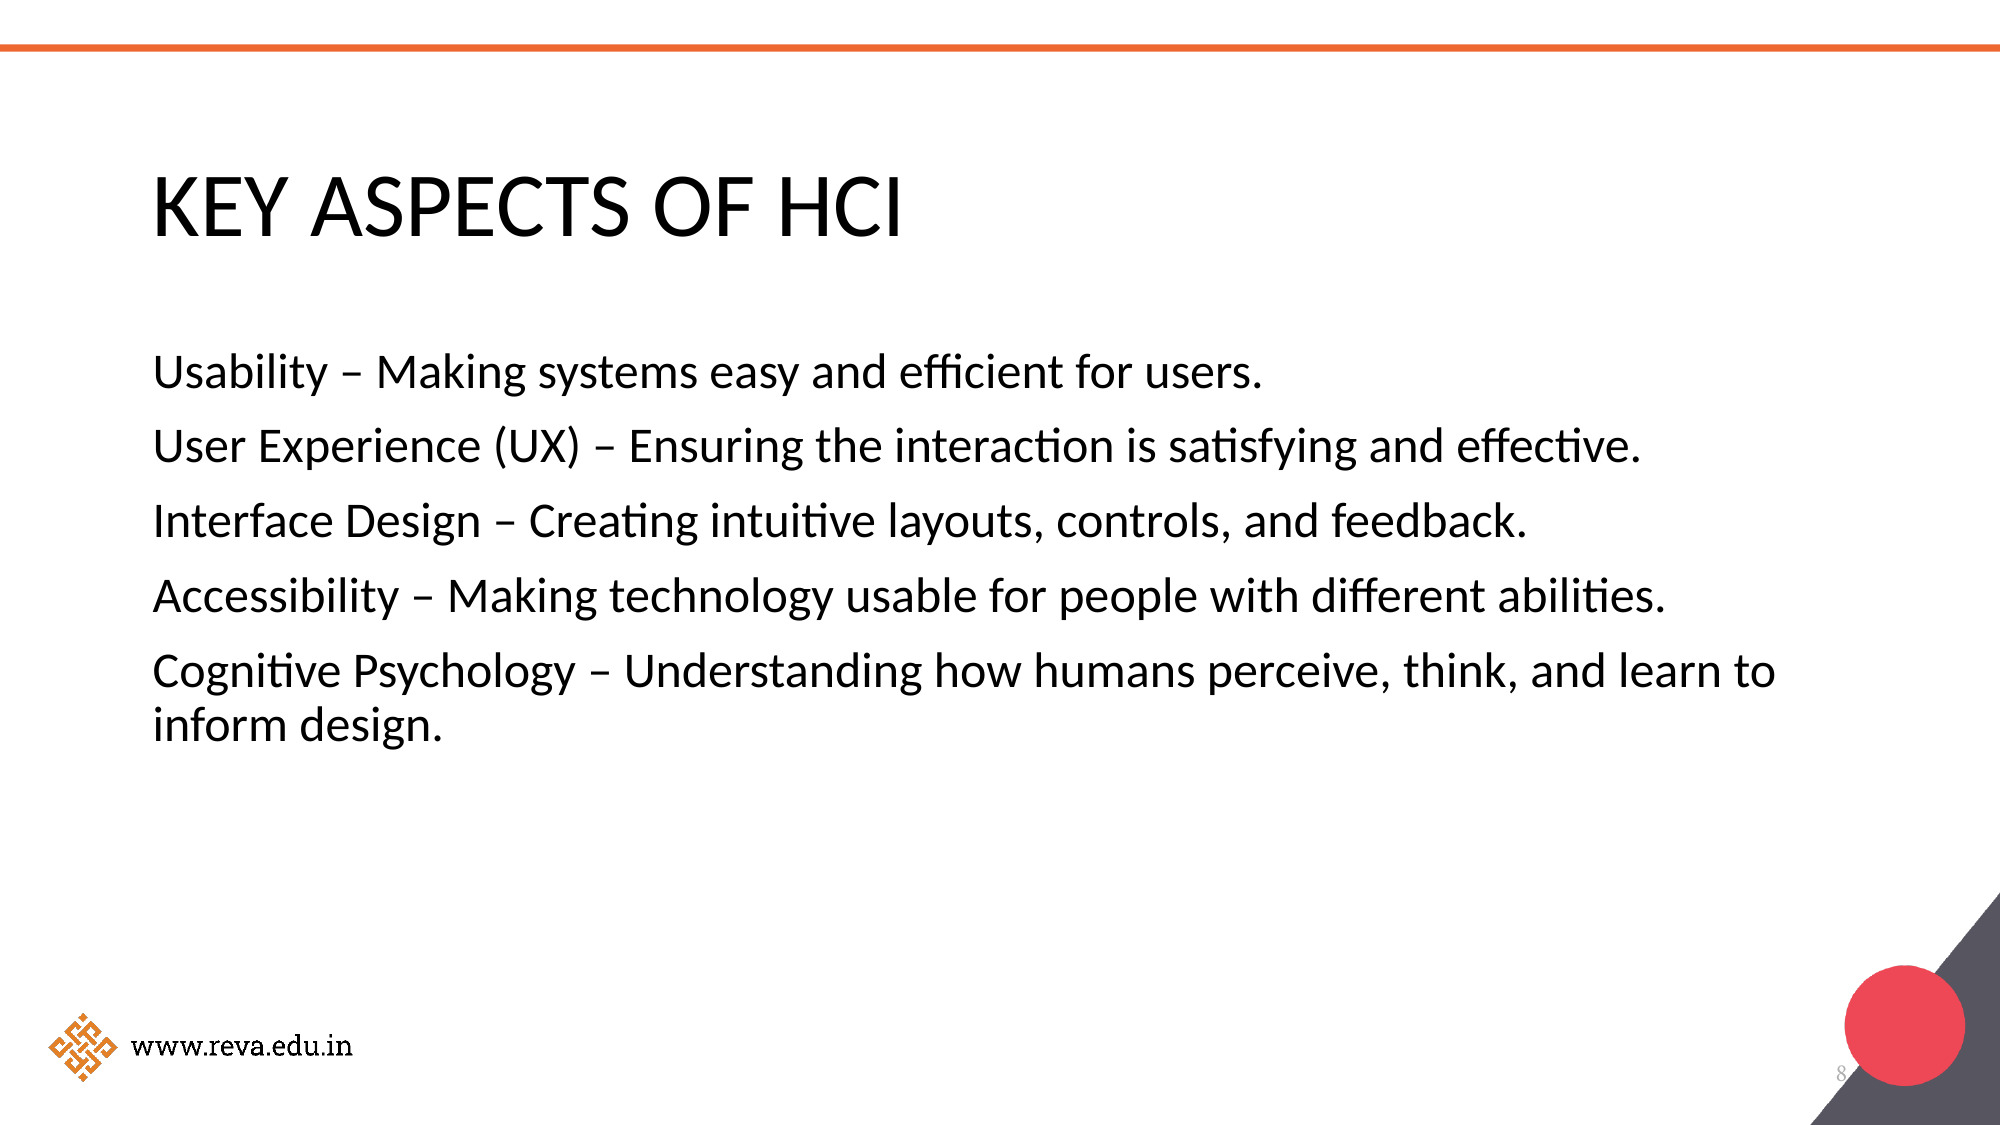

# Key Aspects of HCI
Usability – Making systems easy and efficient for users.
User Experience (UX) – Ensuring the interaction is satisfying and effective.
Interface Design – Creating intuitive layouts, controls, and feedback.
Accessibility – Making technology usable for people with different abilities.
Cognitive Psychology – Understanding how humans perceive, think, and learn to inform design.
8